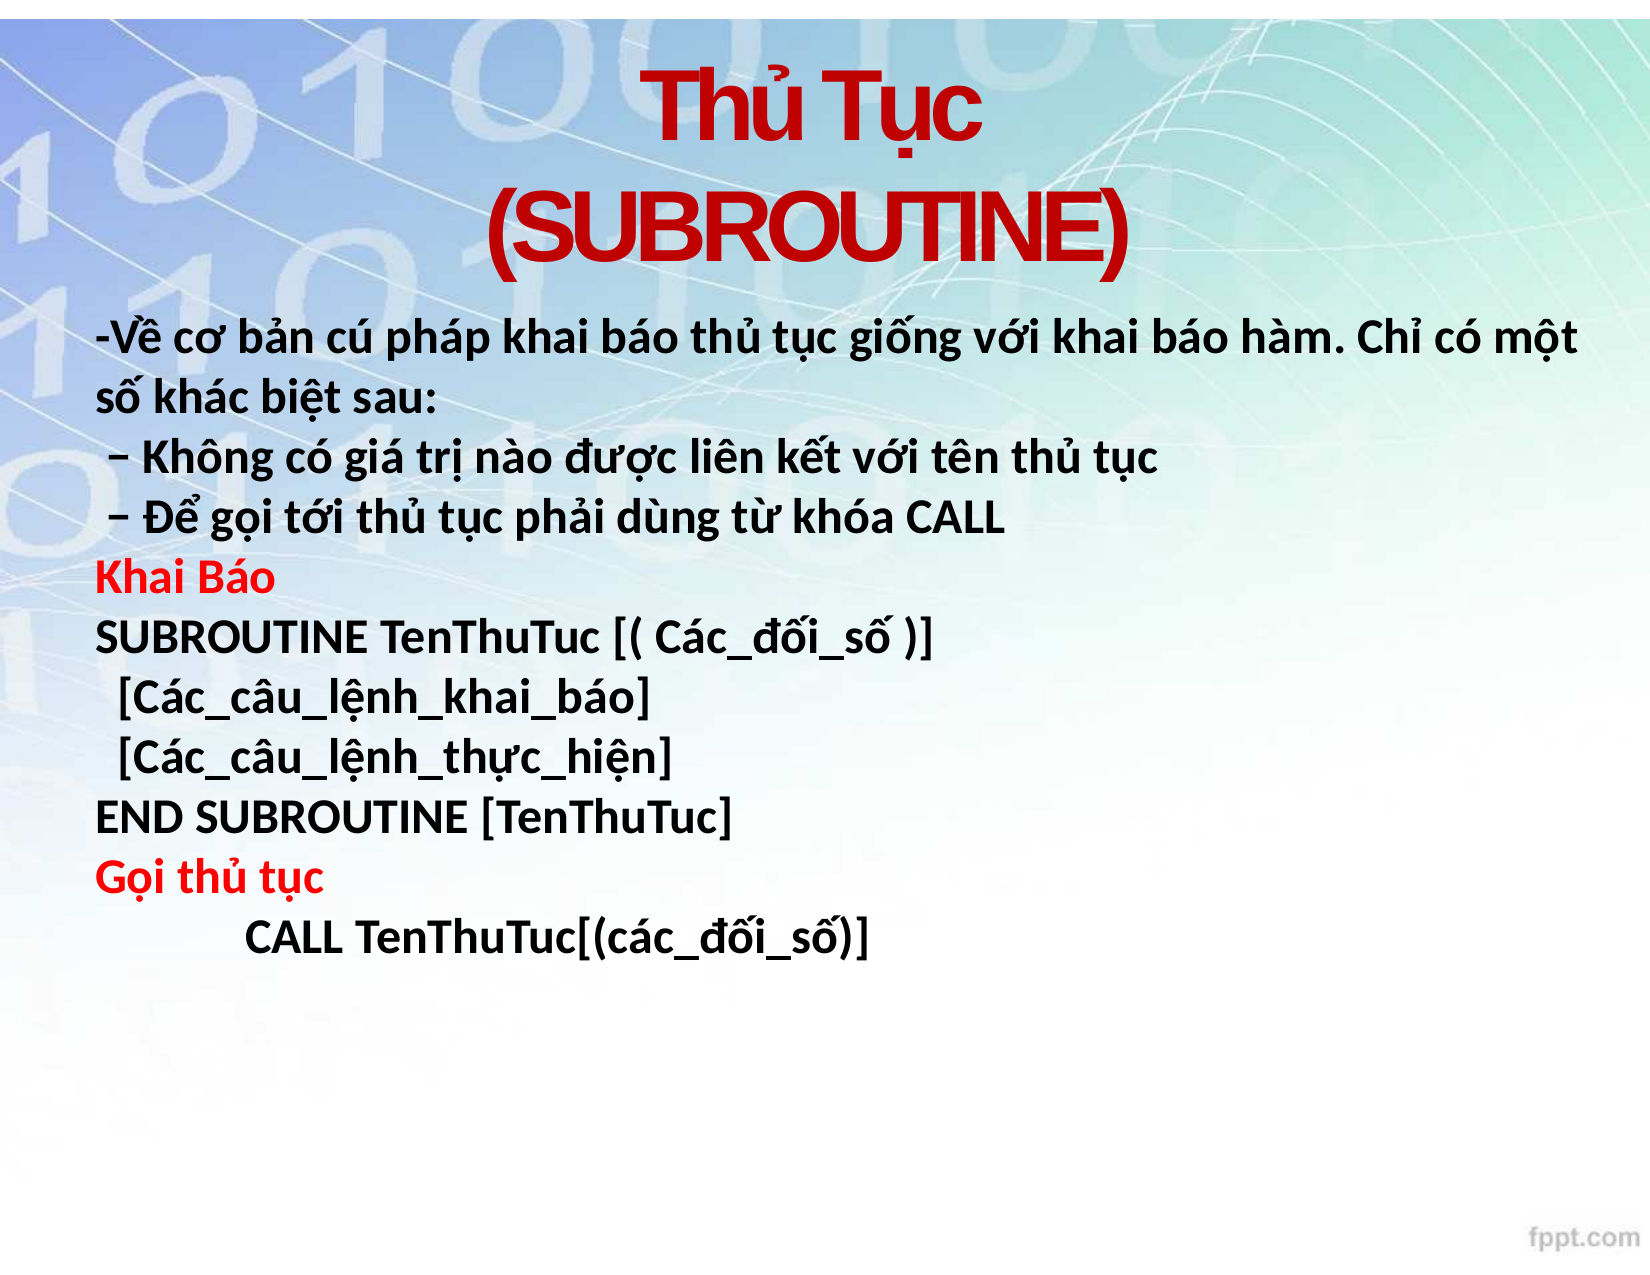

# Thủ Tục (SUBROUTINE)
-Về cơ bản cú pháp khai báo thủ tục giống với khai báo hàm. Chỉ có một số khác biệt sau:
 − Không có giá trị nào được liên kết với tên thủ tục
 − Để gọi tới thủ tục phải dùng từ khóa CALL
Khai Báo
SUBROUTINE TenThuTuc [( Các_đối_số )]
  [Các_câu_lệnh_khai_báo]
  [Các_câu_lệnh_thực_hiện]
END SUBROUTINE [TenThuTuc]
Gọi thủ tục
	CALL TenThuTuc[(các_đối_số)]